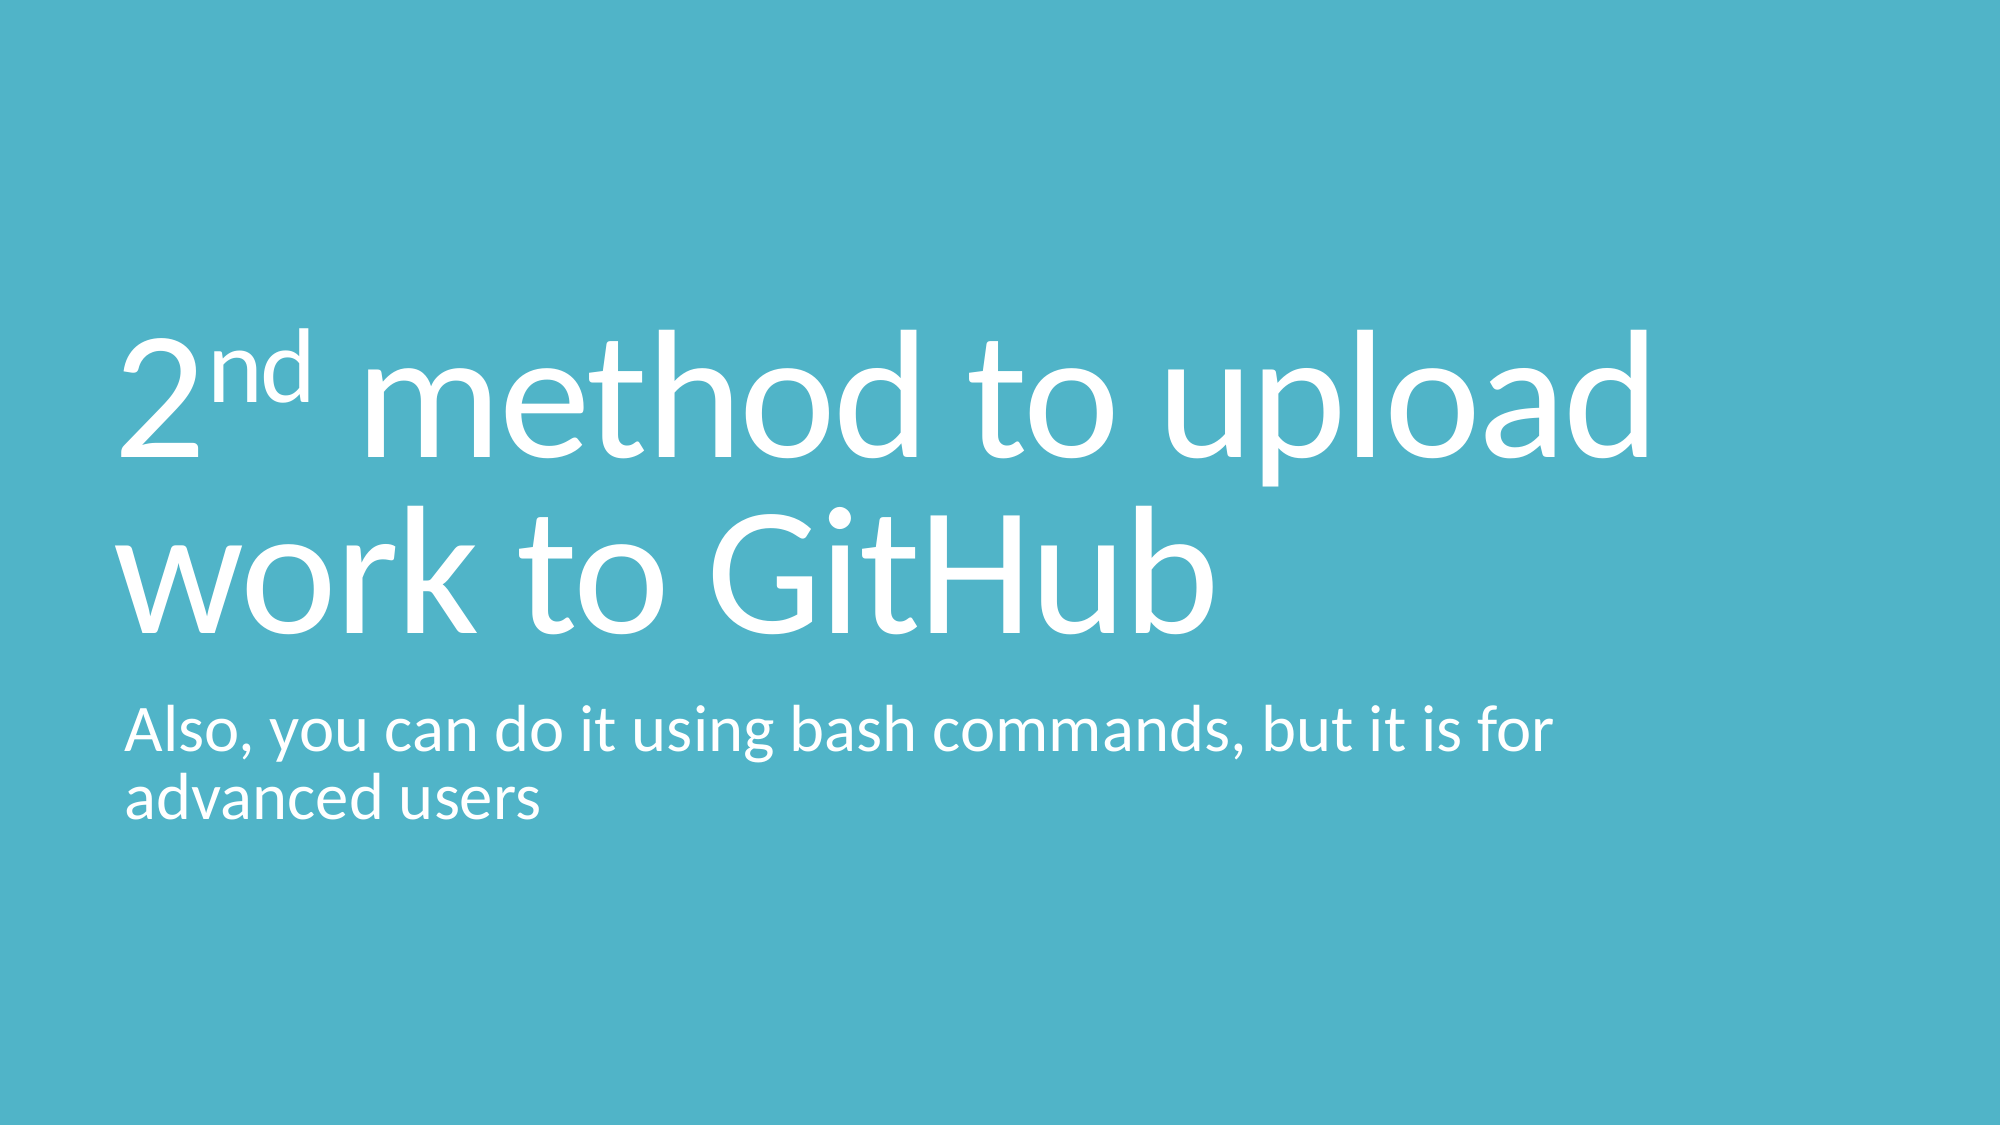

# 2nd method to upload work to GitHub
Also, you can do it using bash commands, but it is for advanced users